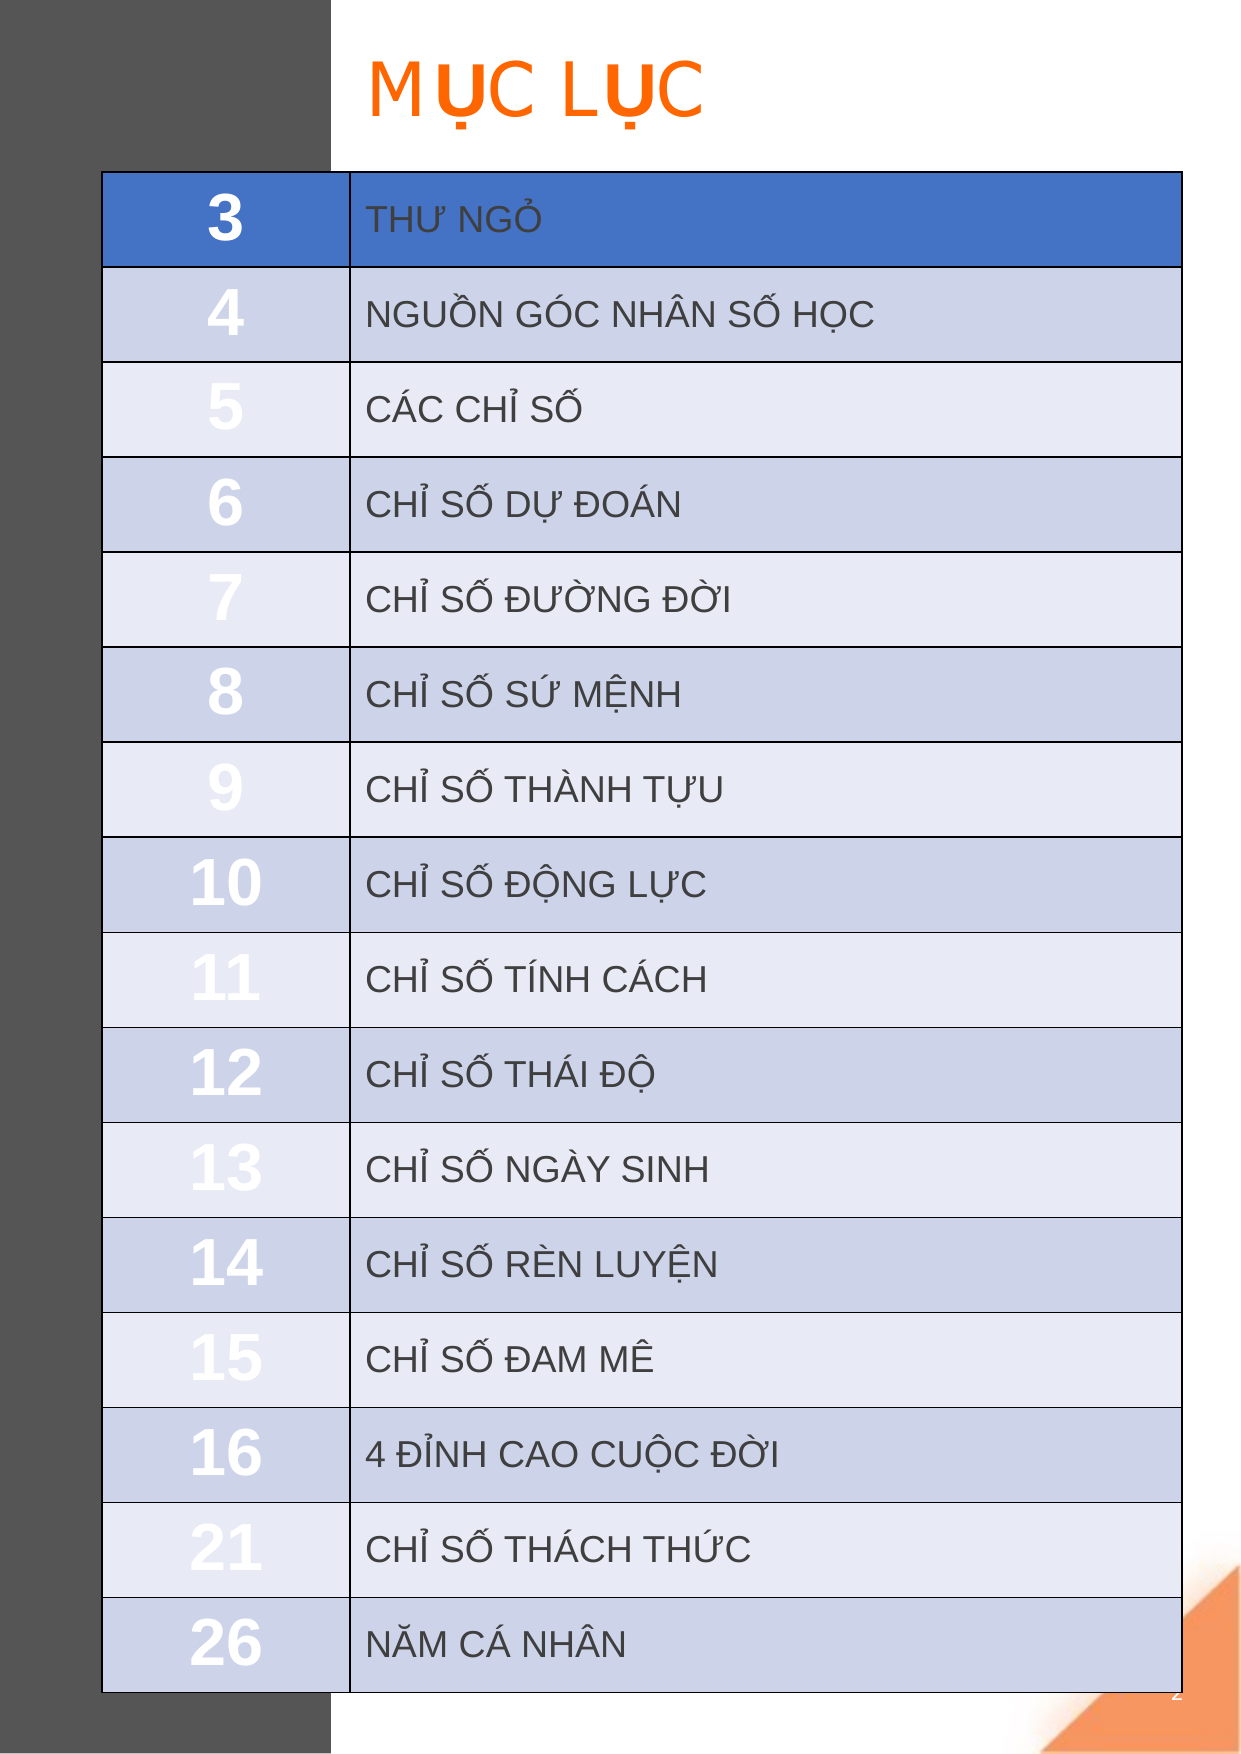

# MỤC LỤC
| 3 | THƯ NGỎ |
| --- | --- |
| 4 | NGUỒN GÓC NHÂN SỐ HỌC |
| 5 | CÁC CHỈ SỐ |
| 6 | CHỈ SỐ DỰ ĐOÁN |
| 7 | CHỈ SỐ ĐƯỜNG ĐỜI |
| 8 | CHỈ SỐ SỨ MỆNH |
| 9 | CHỈ SỐ THÀNH TỰU |
| 10 | CHỈ SỐ ĐỘNG LỰC |
| 11 | CHỈ SỐ TÍNH CÁCH |
| 12 | CHỈ SỐ THÁI ĐỘ |
| 13 | CHỈ SỐ NGÀY SINH |
| 14 | CHỈ SỐ RÈN LUYỆN |
| 15 | CHỈ SỐ ĐAM MÊ |
| 16 | 4 ĐỈNH CAO CUỘC ĐỜI |
| 21 | CHỈ SỐ THÁCH THỨC |
| 26 | NĂM CÁ NHÂN |
2